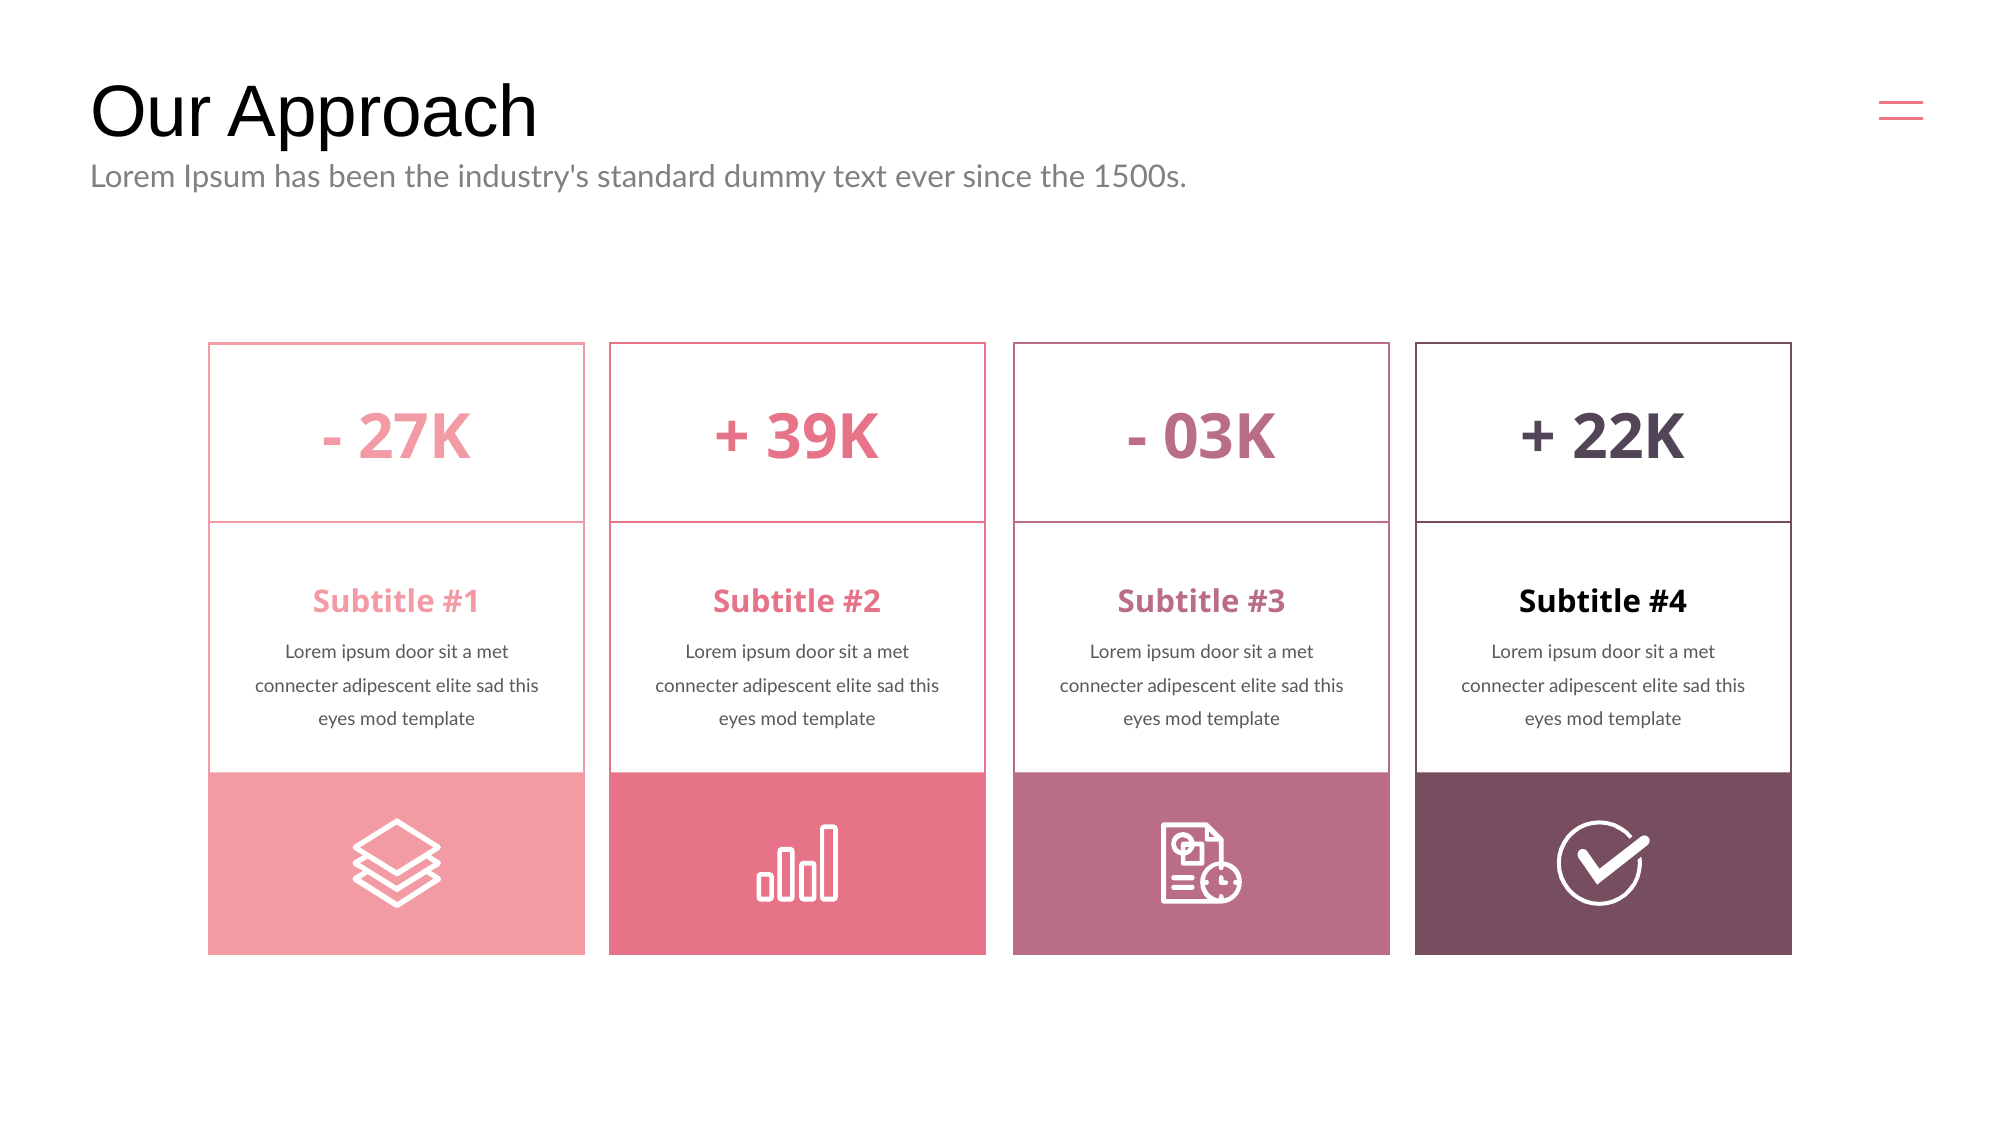

# Our Approach
Lorem Ipsum has been the industry's standard dummy text ever since the 1500s.

+ 22K
- 03K
+ 39K
- 27K
Subtitle #1
Subtitle #2
Subtitle #3
Subtitle #4
Lorem ipsum door sit a met connecter adipescent elite sad this eyes mod template
Lorem ipsum door sit a met connecter adipescent elite sad this eyes mod template
Lorem ipsum door sit a met connecter adipescent elite sad this eyes mod template
Lorem ipsum door sit a met connecter adipescent elite sad this eyes mod template